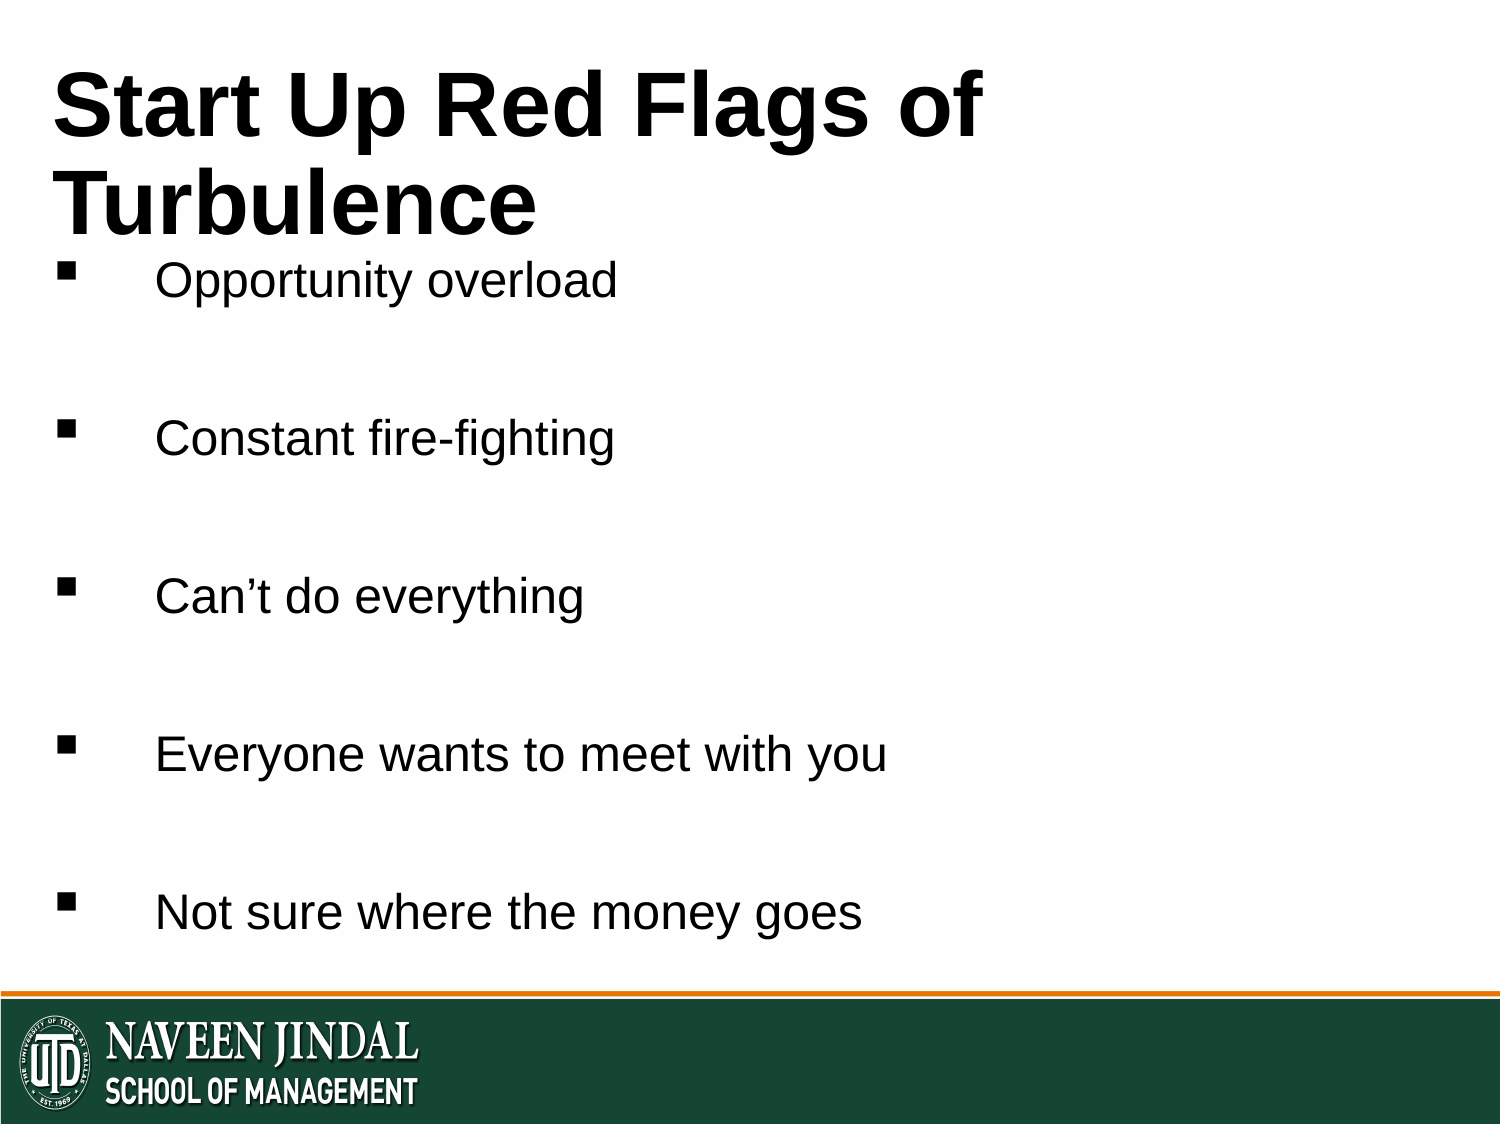

# Start Up Red Flags of Turbulence

Opportunity overload

Constant fire-fighting

Can’t do everything

Everyone wants to meet with you

Not sure where the money goes